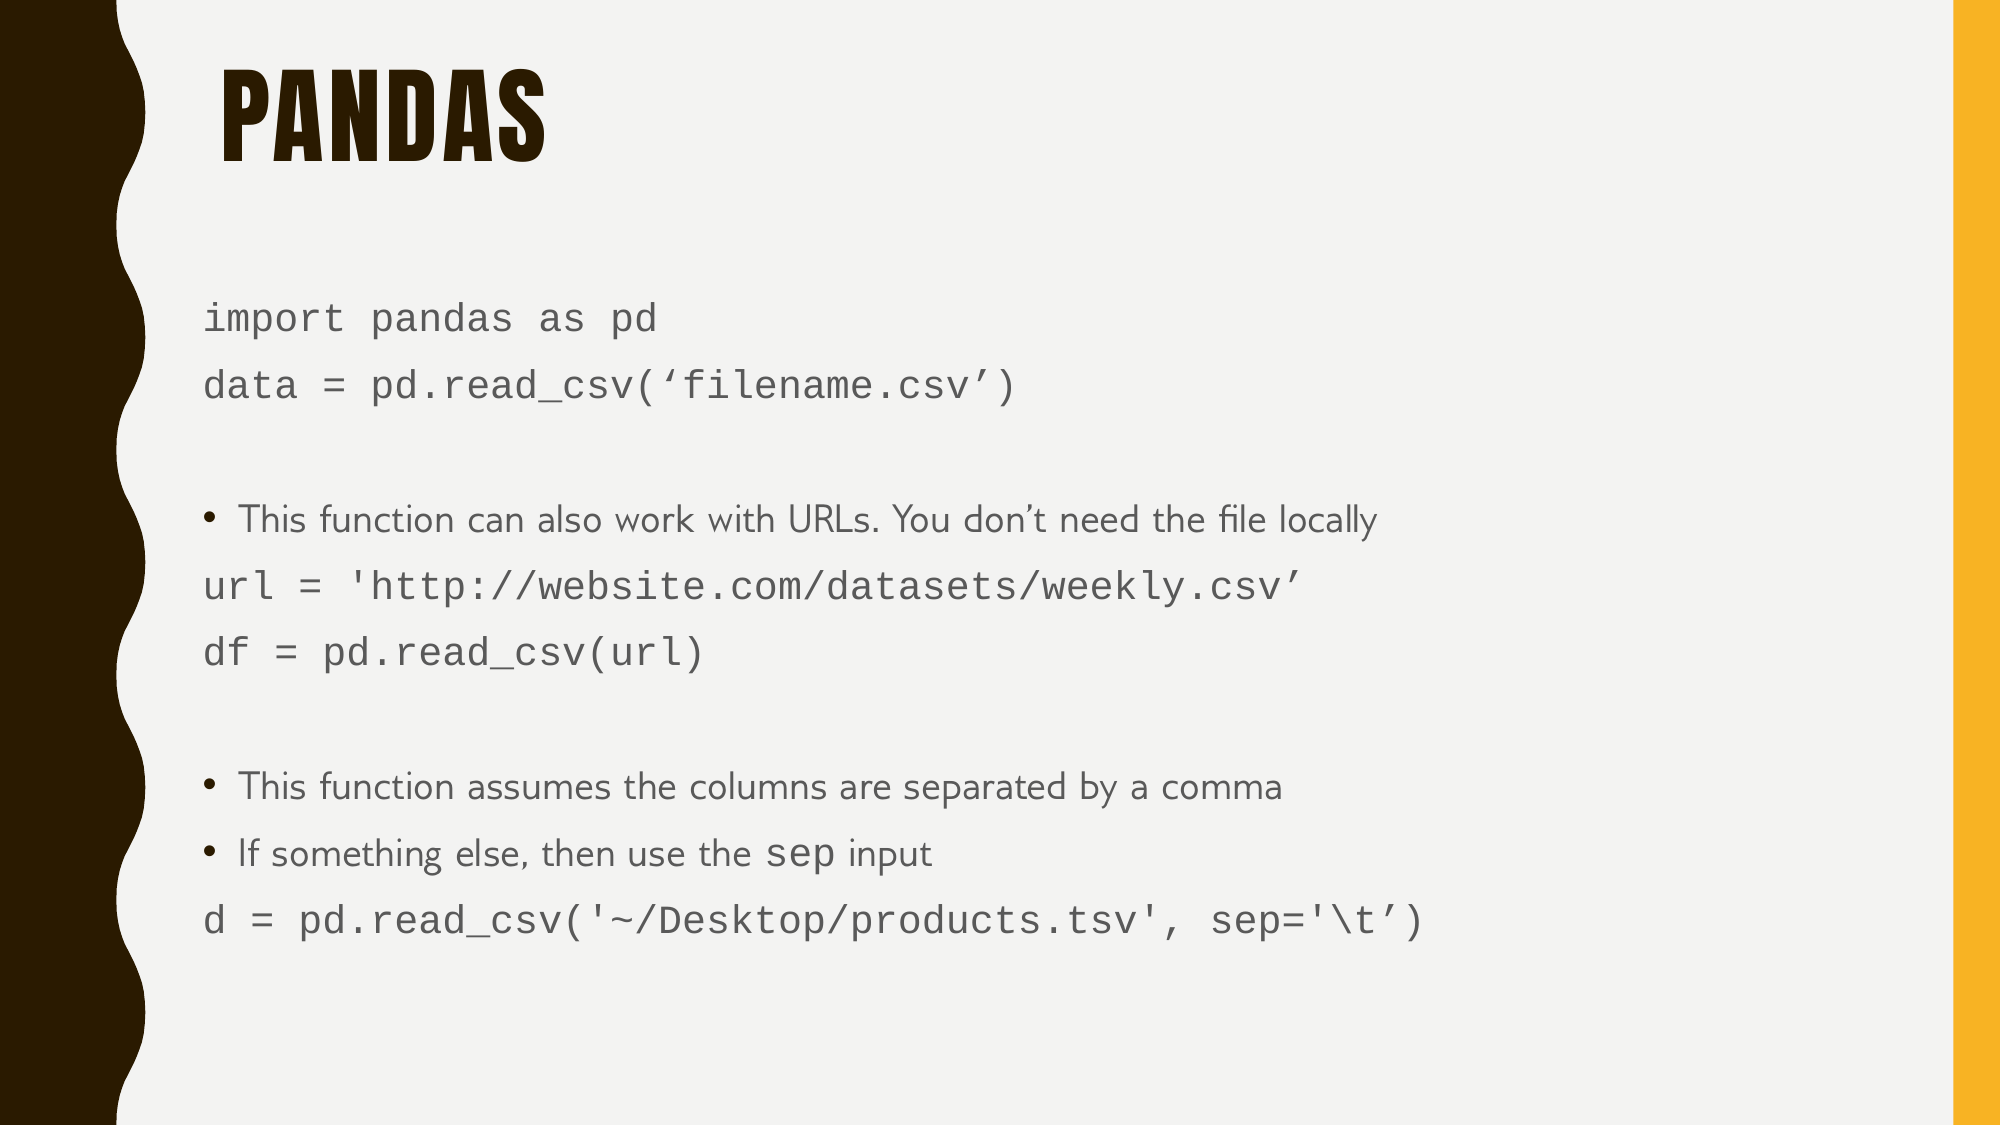

# Pandas
import pandas as pd
data = pd.read_csv(‘filename.csv’)

This function can also work with URLs. You don’t need the file locally
url = 'http://website.com/datasets/weekly.csv’
df = pd.read_csv(url)

This function assumes the columns are separated by a comma
If something else, then use the sep input
d = pd.read_csv('~/Desktop/products.tsv', sep='\t’)